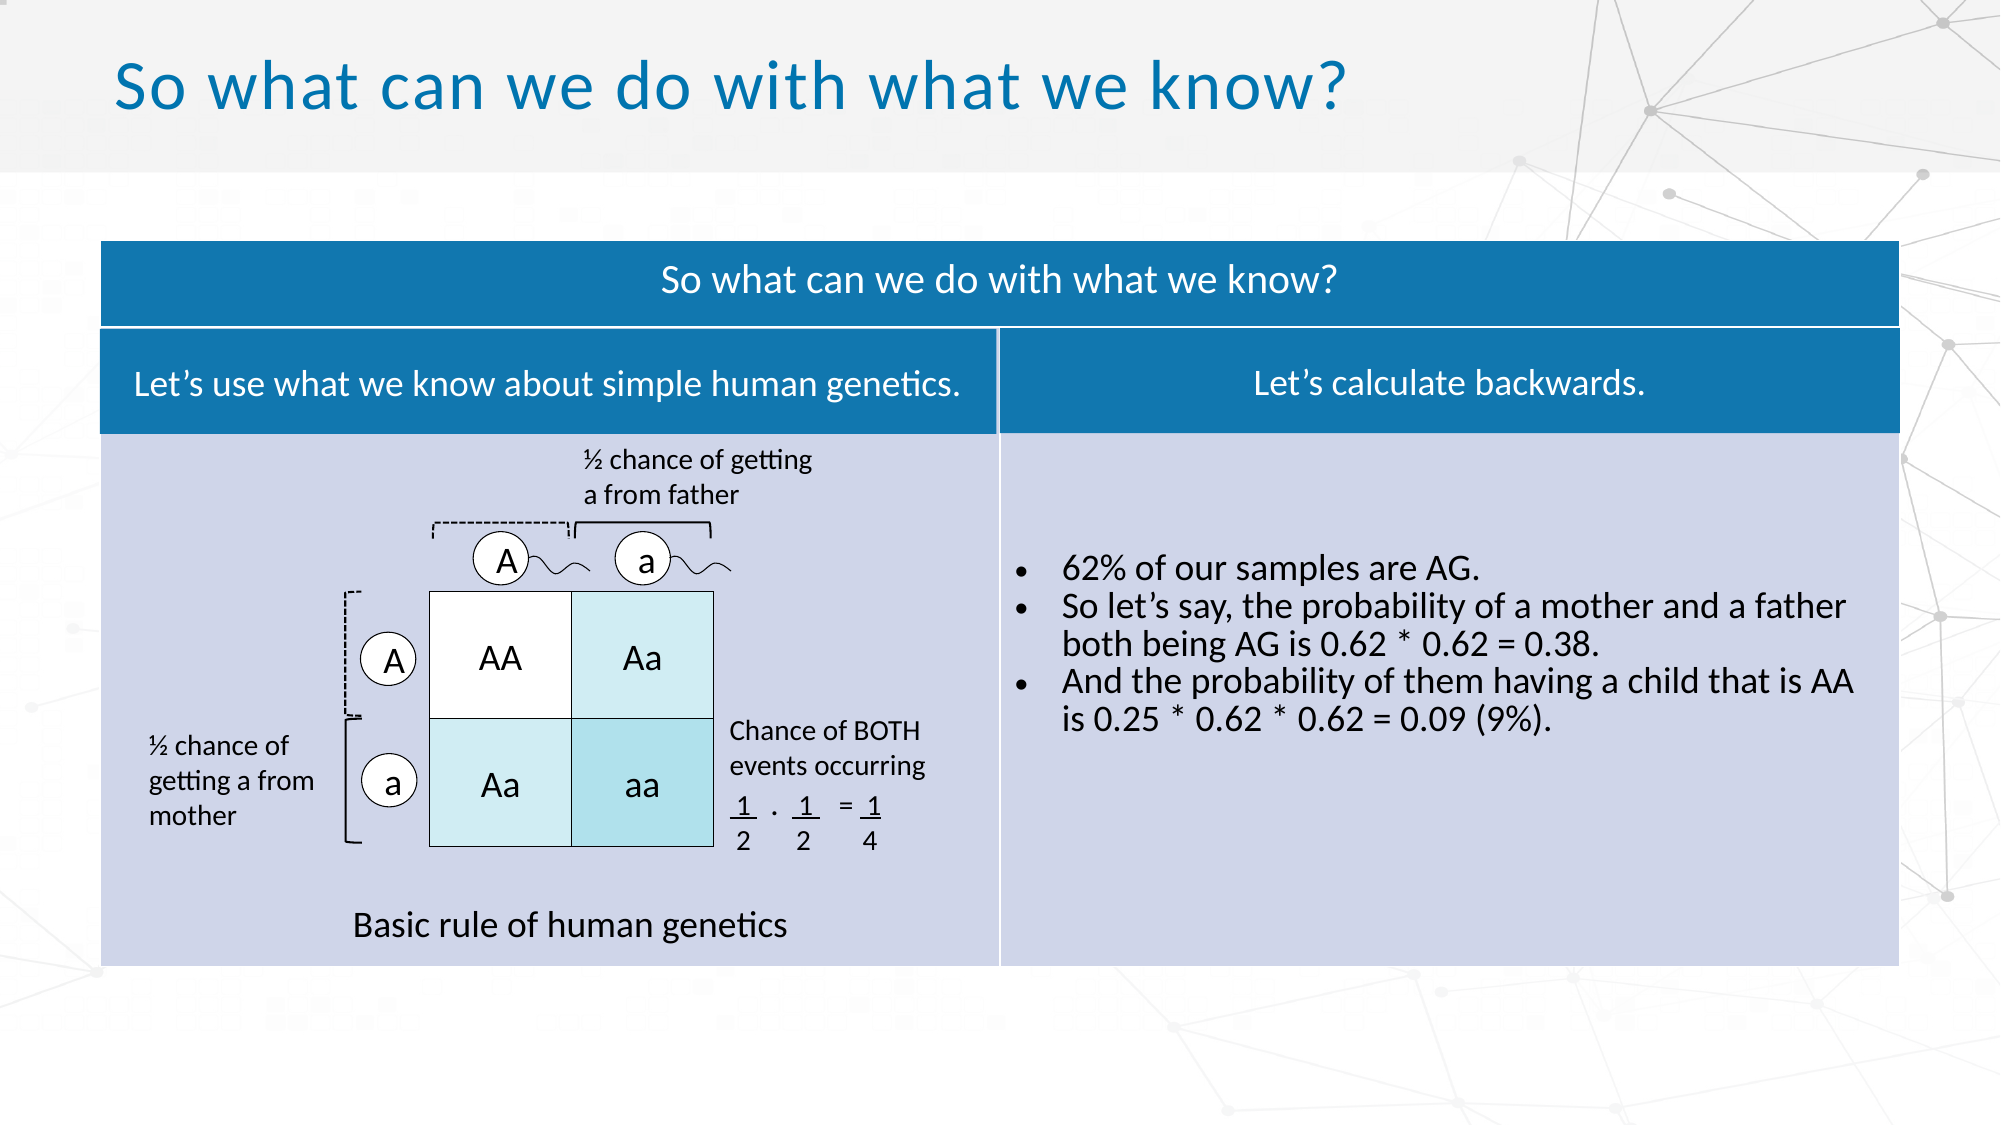

# So what can we do with what we know?
| So what can we do with what we know? |  |
| --- | --- |
|  | 62% of our samples are AG. So let’s say, the probability of a mother and a father both being AG is 0.62 \* 0.62 = 0.38. And the probability of them having a child that is AA is 0.25 \* 0.62 \* 0.62 = 0.09 (9%). |
Let’s calculate backwards.
Let’s use what we know about simple human genetics.
½ chance of getting a from father

A
a

Aa
AA
A
Chance of BOTH events occurring
 1   .   1    =  1
 2       2        4
½ chance of getting a from mother

aa
Aa
a
Basic rule of human genetics